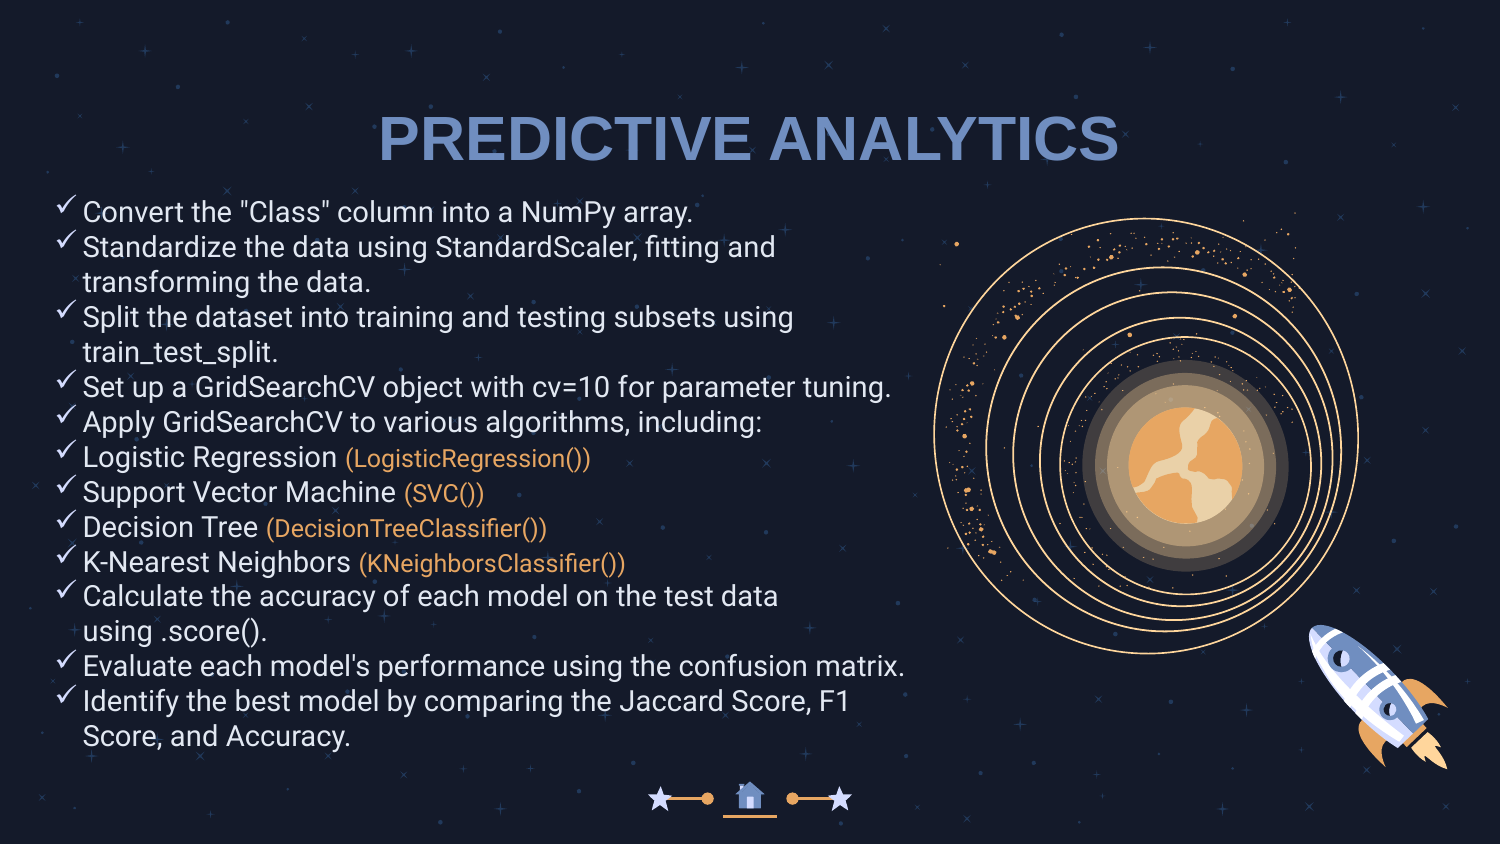

# PREDICTIVE ANALYTICS
Convert the "Class" column into a NumPy array.
Standardize the data using StandardScaler, fitting and transforming the data.
Split the dataset into training and testing subsets using train_test_split.
Set up a GridSearchCV object with cv=10 for parameter tuning.
Apply GridSearchCV to various algorithms, including:
Logistic Regression (LogisticRegression())
Support Vector Machine (SVC())
Decision Tree (DecisionTreeClassifier())
K-Nearest Neighbors (KNeighborsClassifier())
Calculate the accuracy of each model on the test data using .score().
Evaluate each model's performance using the confusion matrix.
Identify the best model by comparing the Jaccard Score, F1 Score, and Accuracy.